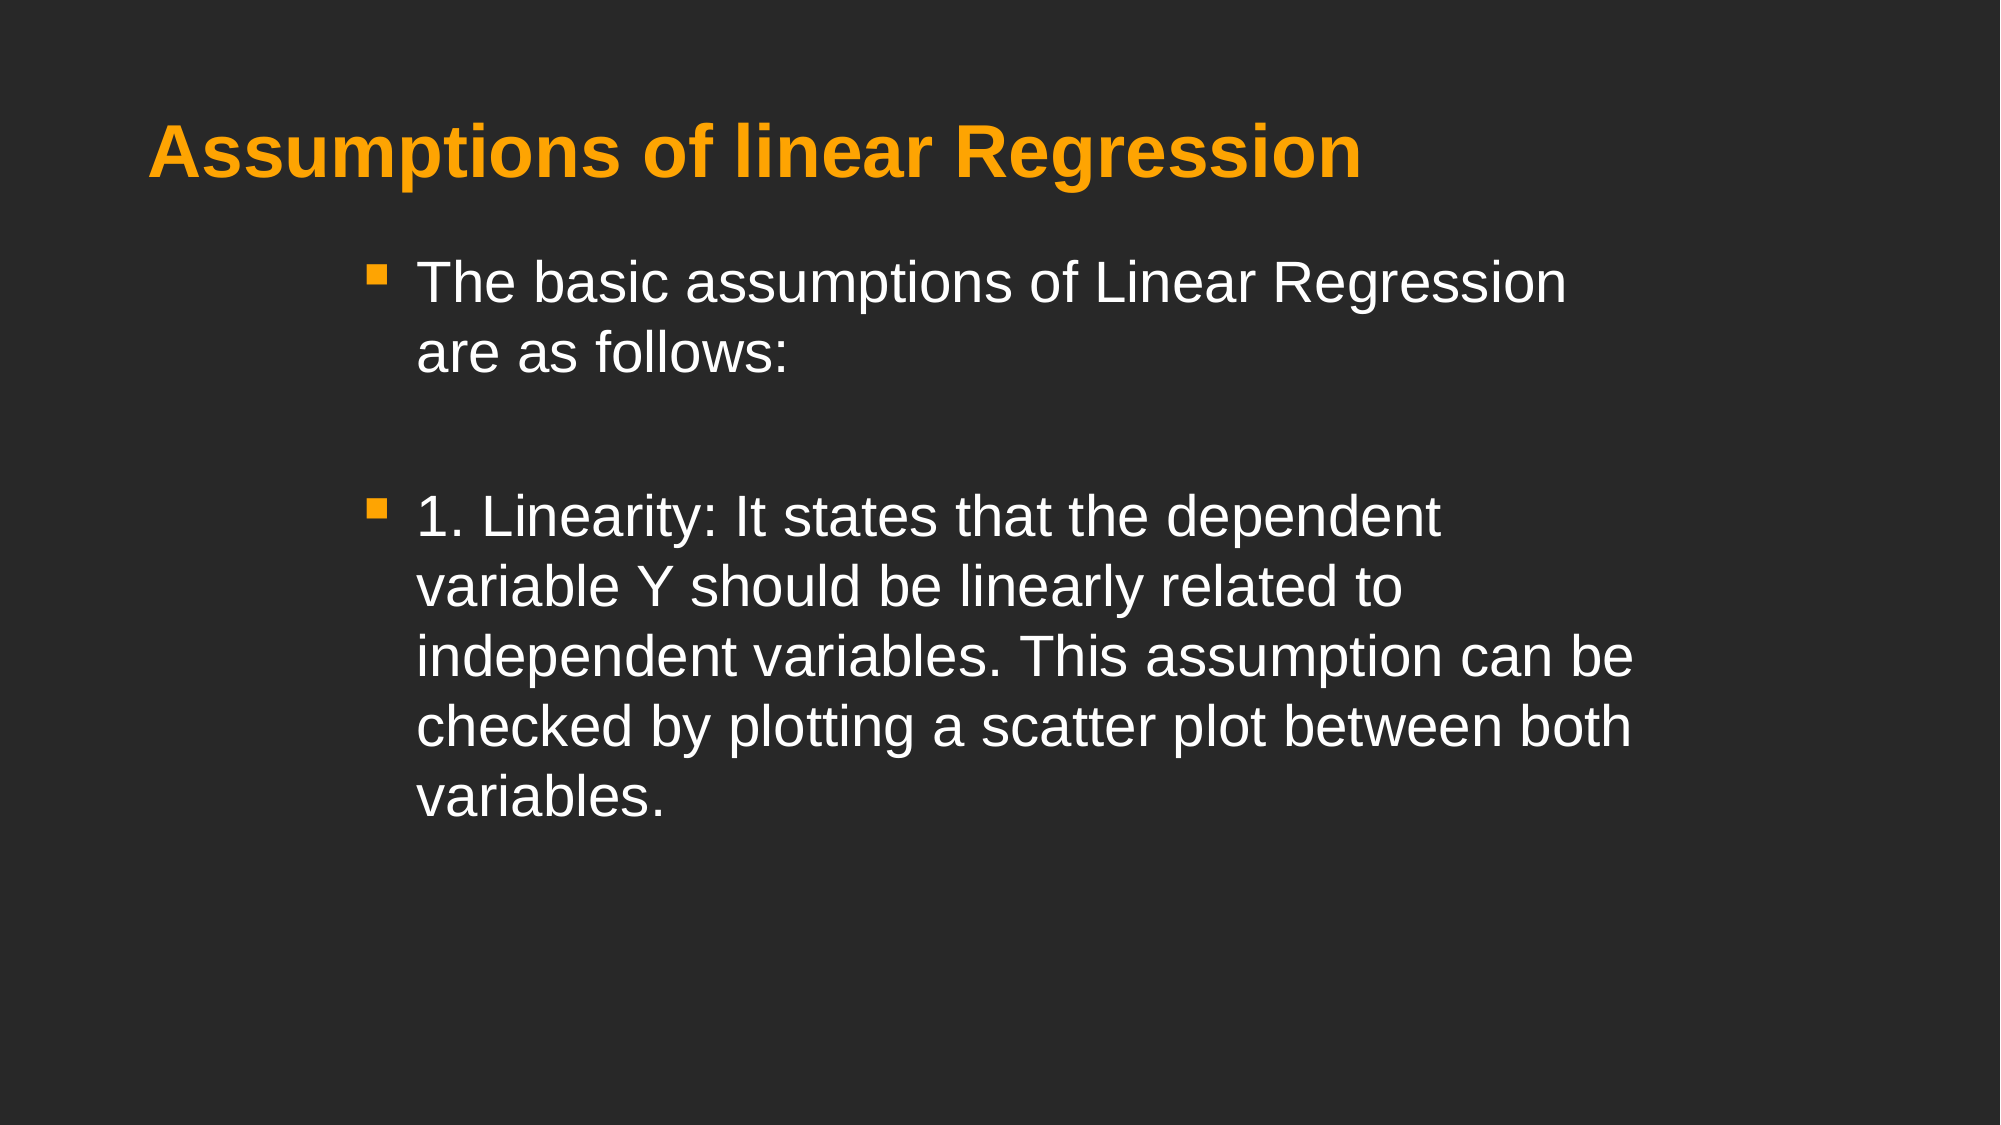

# Assumptions of linear Regression
The basic assumptions of Linear Regression are as follows:

1. Linearity: It states that the dependent variable Y should be linearly related to independent variables. This assumption can be checked by plotting a scatter plot between both variables.